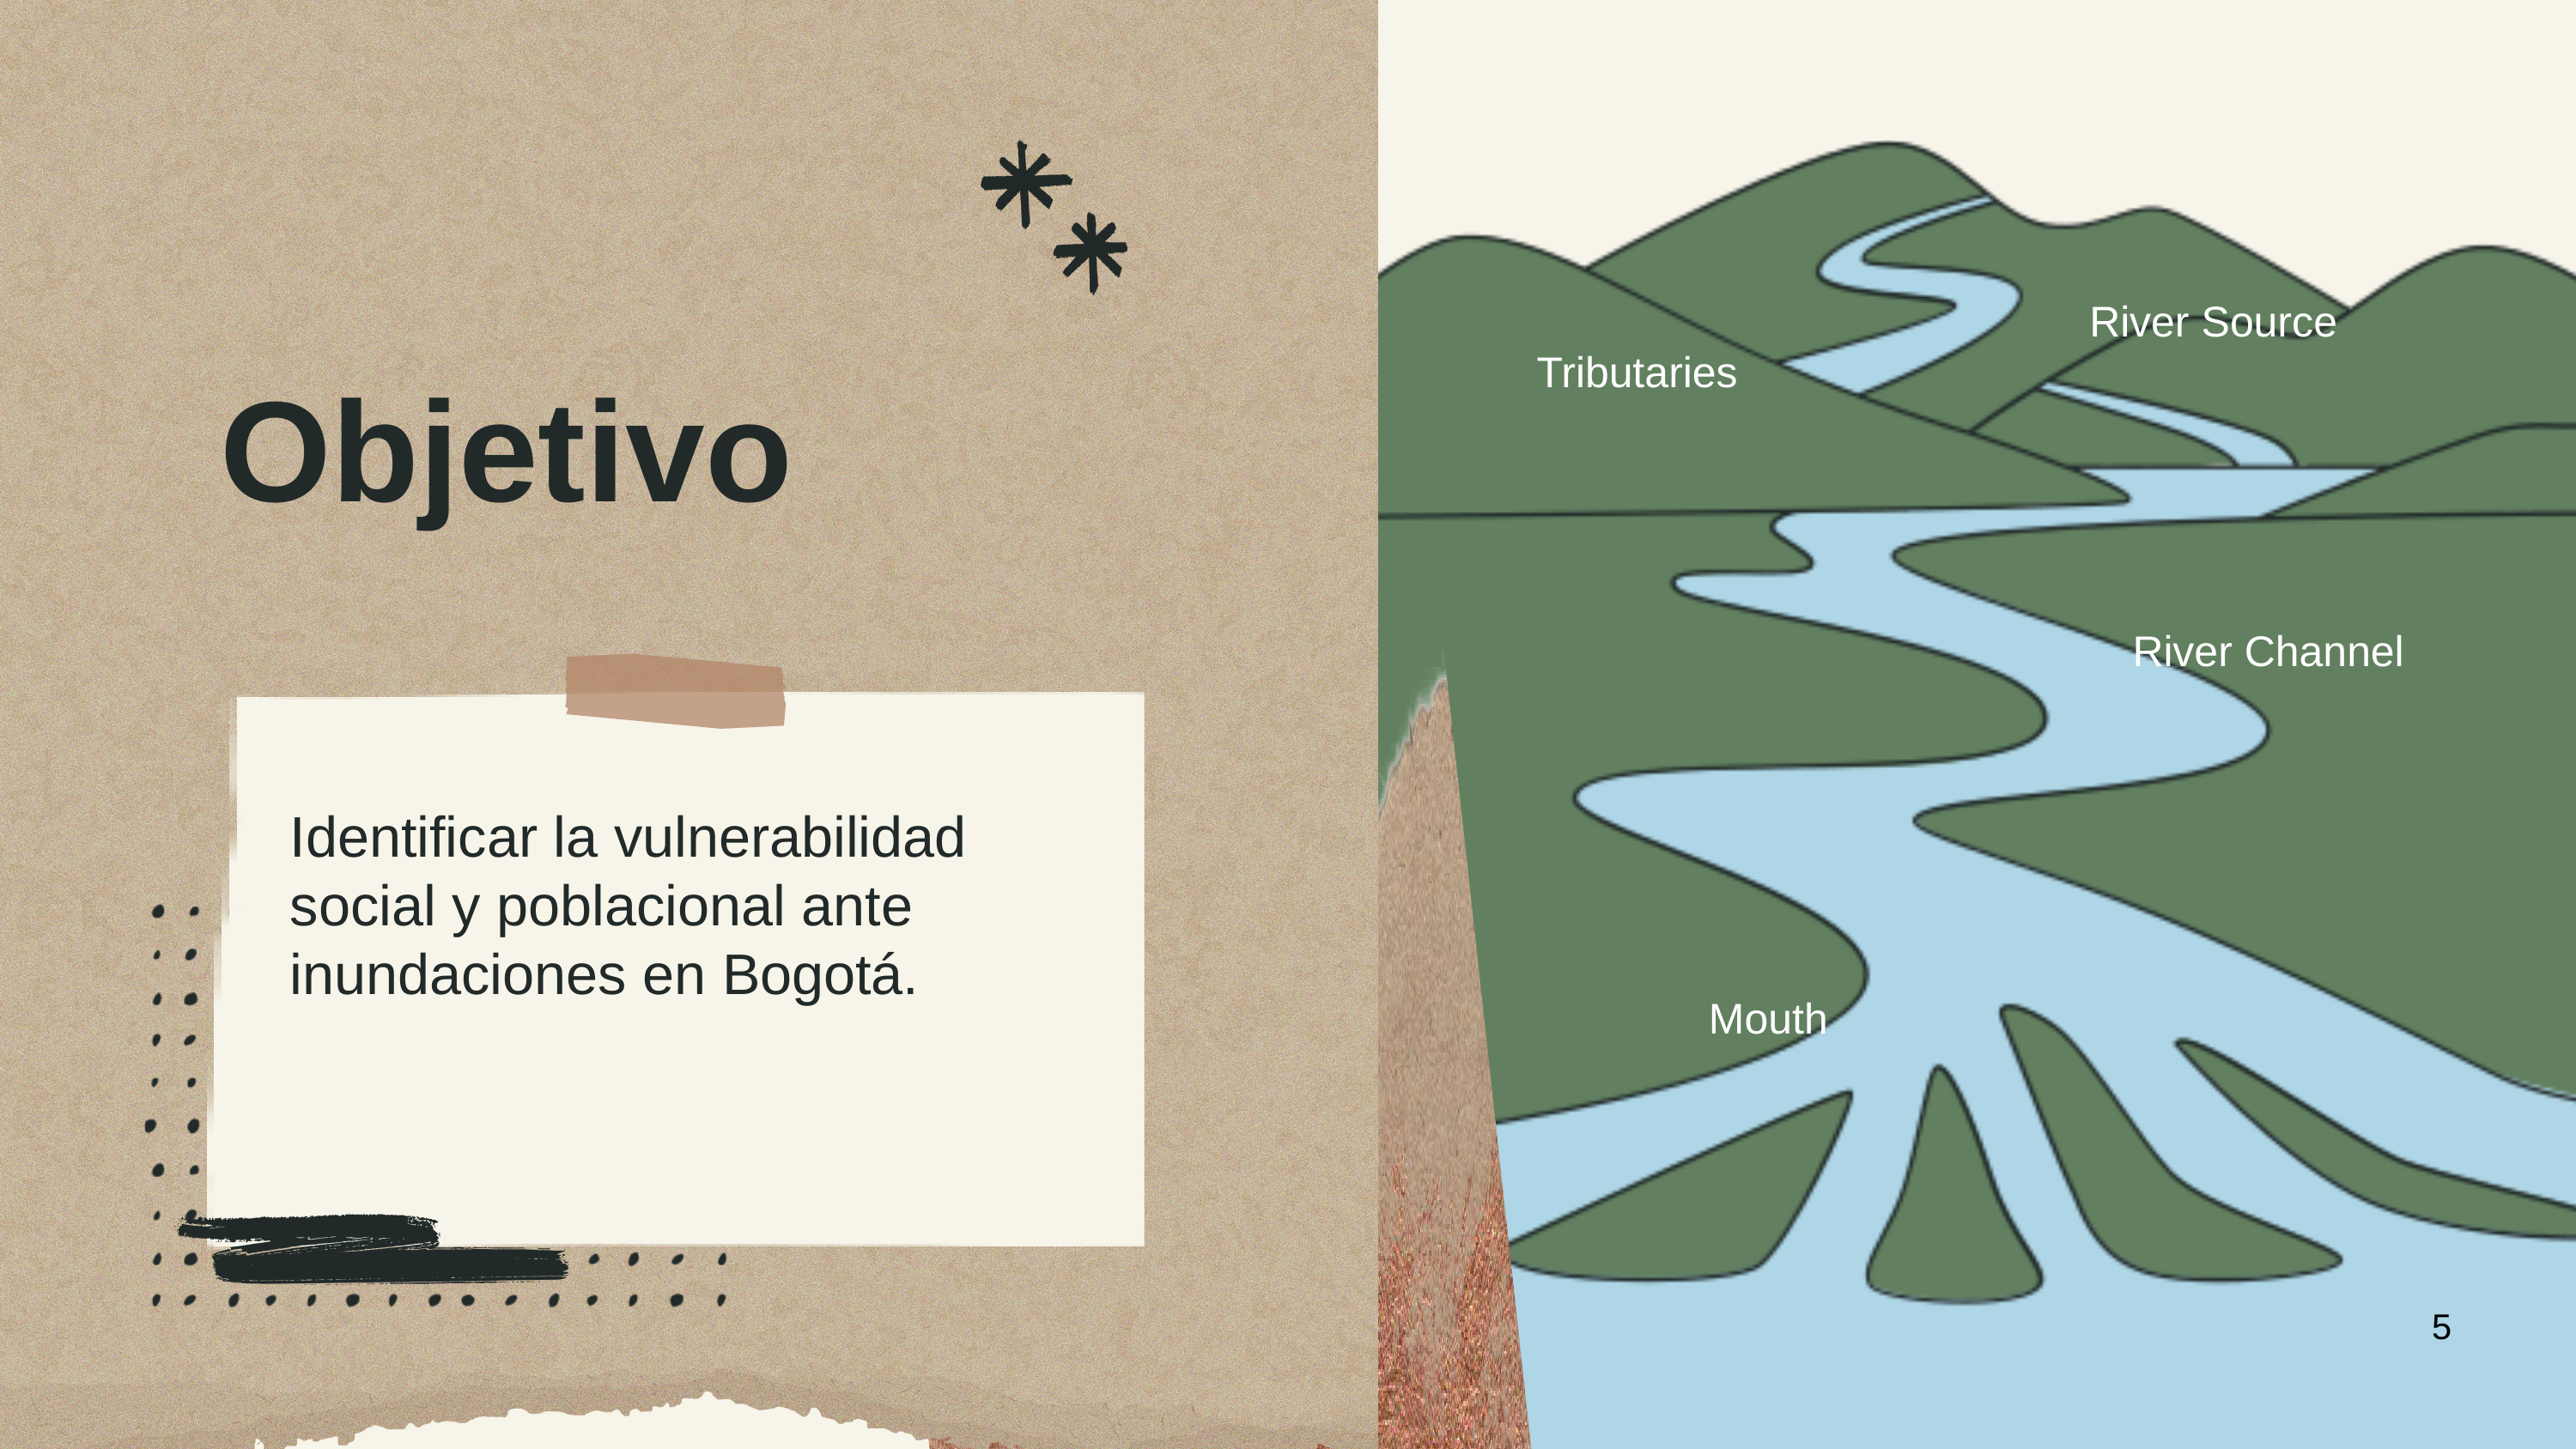

River Source
Objetivo
 Tributaries

River Channel

Identificar la vulnerabilidad social y poblacional ante inundaciones en Bogotá.

Mouth

5